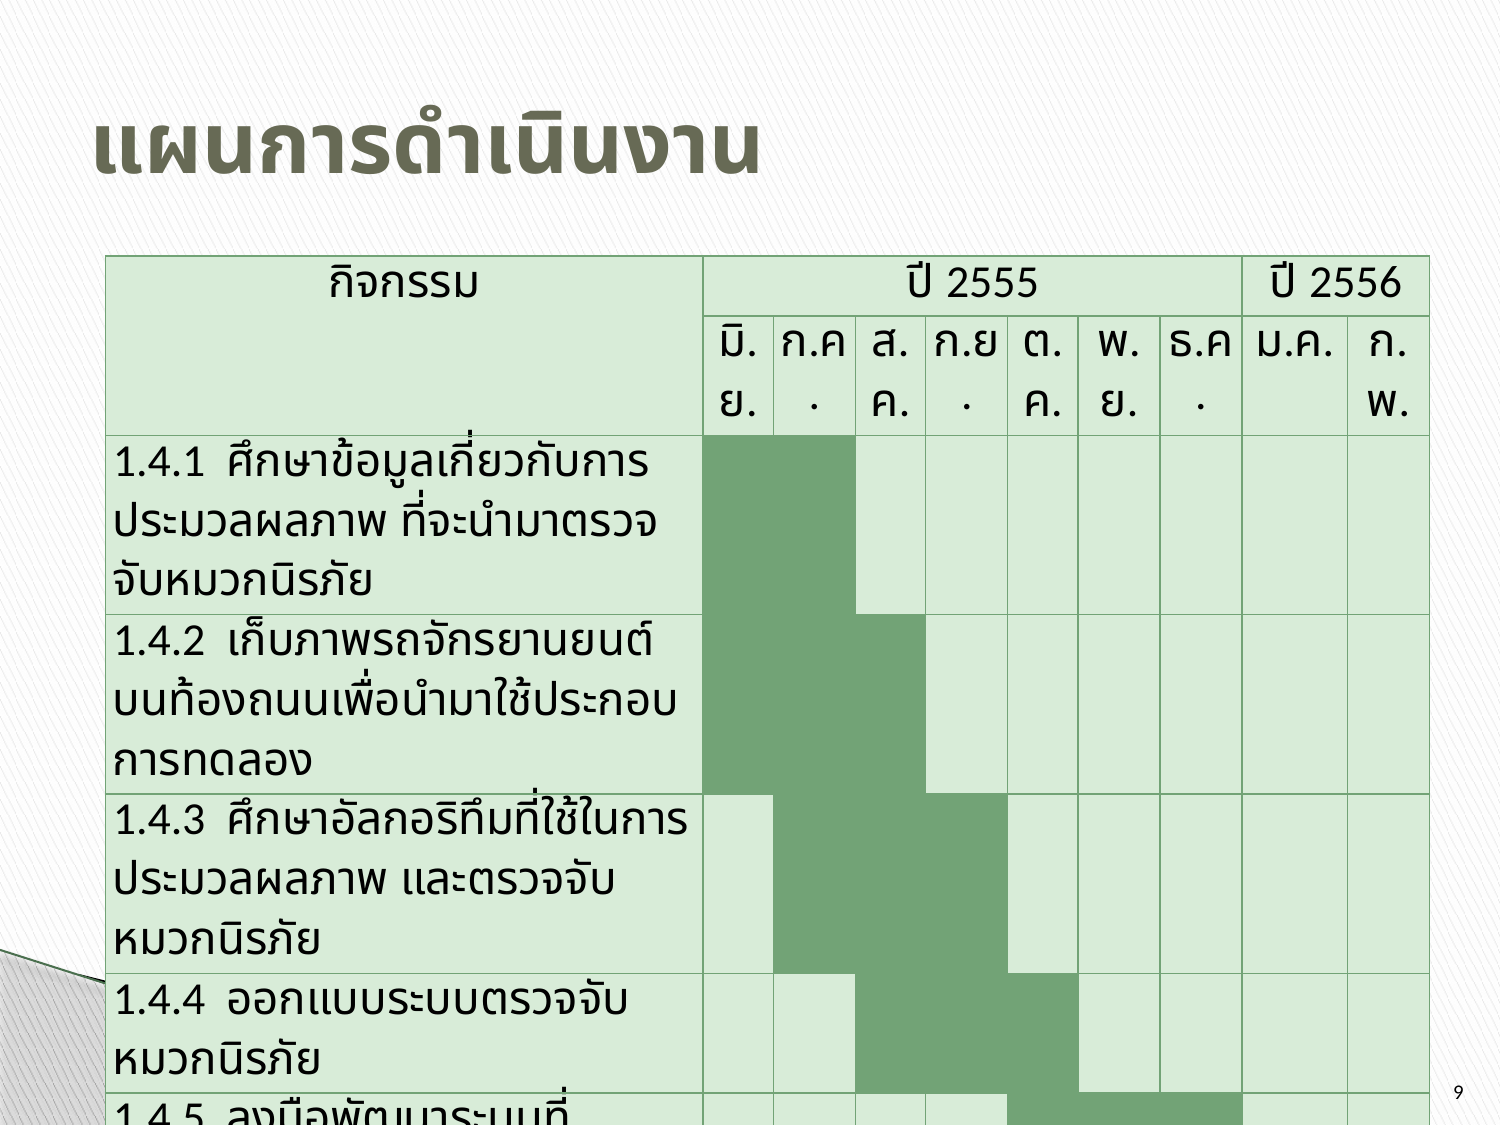

# แผนการดำเนินงาน
| กิจกรรม | ปี 2555 |  |  |  |  |  |  | ปี 2556 |  |
| --- | --- | --- | --- | --- | --- | --- | --- | --- | --- |
|  | มิ.ย. | ก.ค. | ส.ค. | ก.ย. | ต.ค. | พ.ย. | ธ.ค. | ม.ค. | ก.พ. |
| 1.4.1 ศึกษาข้อมูลเกี่ยวกับการประมวลผลภาพ ที่จะนำมาตรวจจับหมวกนิรภัย |  |  |  |  |  |  |  |  |  |
| 1.4.2 เก็บภาพรถจักรยานยนต์บนท้องถนนเพื่อนำมาใช้ประกอบการทดลอง |  |  |  |  |  |  |  |  |  |
| 1.4.3 ศึกษาอัลกอริทึมที่ใช้ในการประมวลผลภาพ และตรวจจับหมวกนิรภัย |  |  |  |  |  |  |  |  |  |
| 1.4.4 ออกแบบระบบตรวจจับหมวกนิรภัย |  |  |  |  |  |  |  |  |  |
| 1.4.5 ลงมือพัฒนาระบบที่ออกแบบไว้ |  |  |  |  |  |  |  |  |  |
| 1.4.6 ทดสอบโปรแกรมและแก้ไขข้อผิดพลาด |  |  |  |  |  |  |  |  |  |
| 1.4.7 สรุปผลการดำเนินงาน |  |  |  |  |  |  |  |  |  |
| 1.4.8 จัดทำรูปเล่มรายงาน |  |  |  |  |  |  |  |  |  |
9